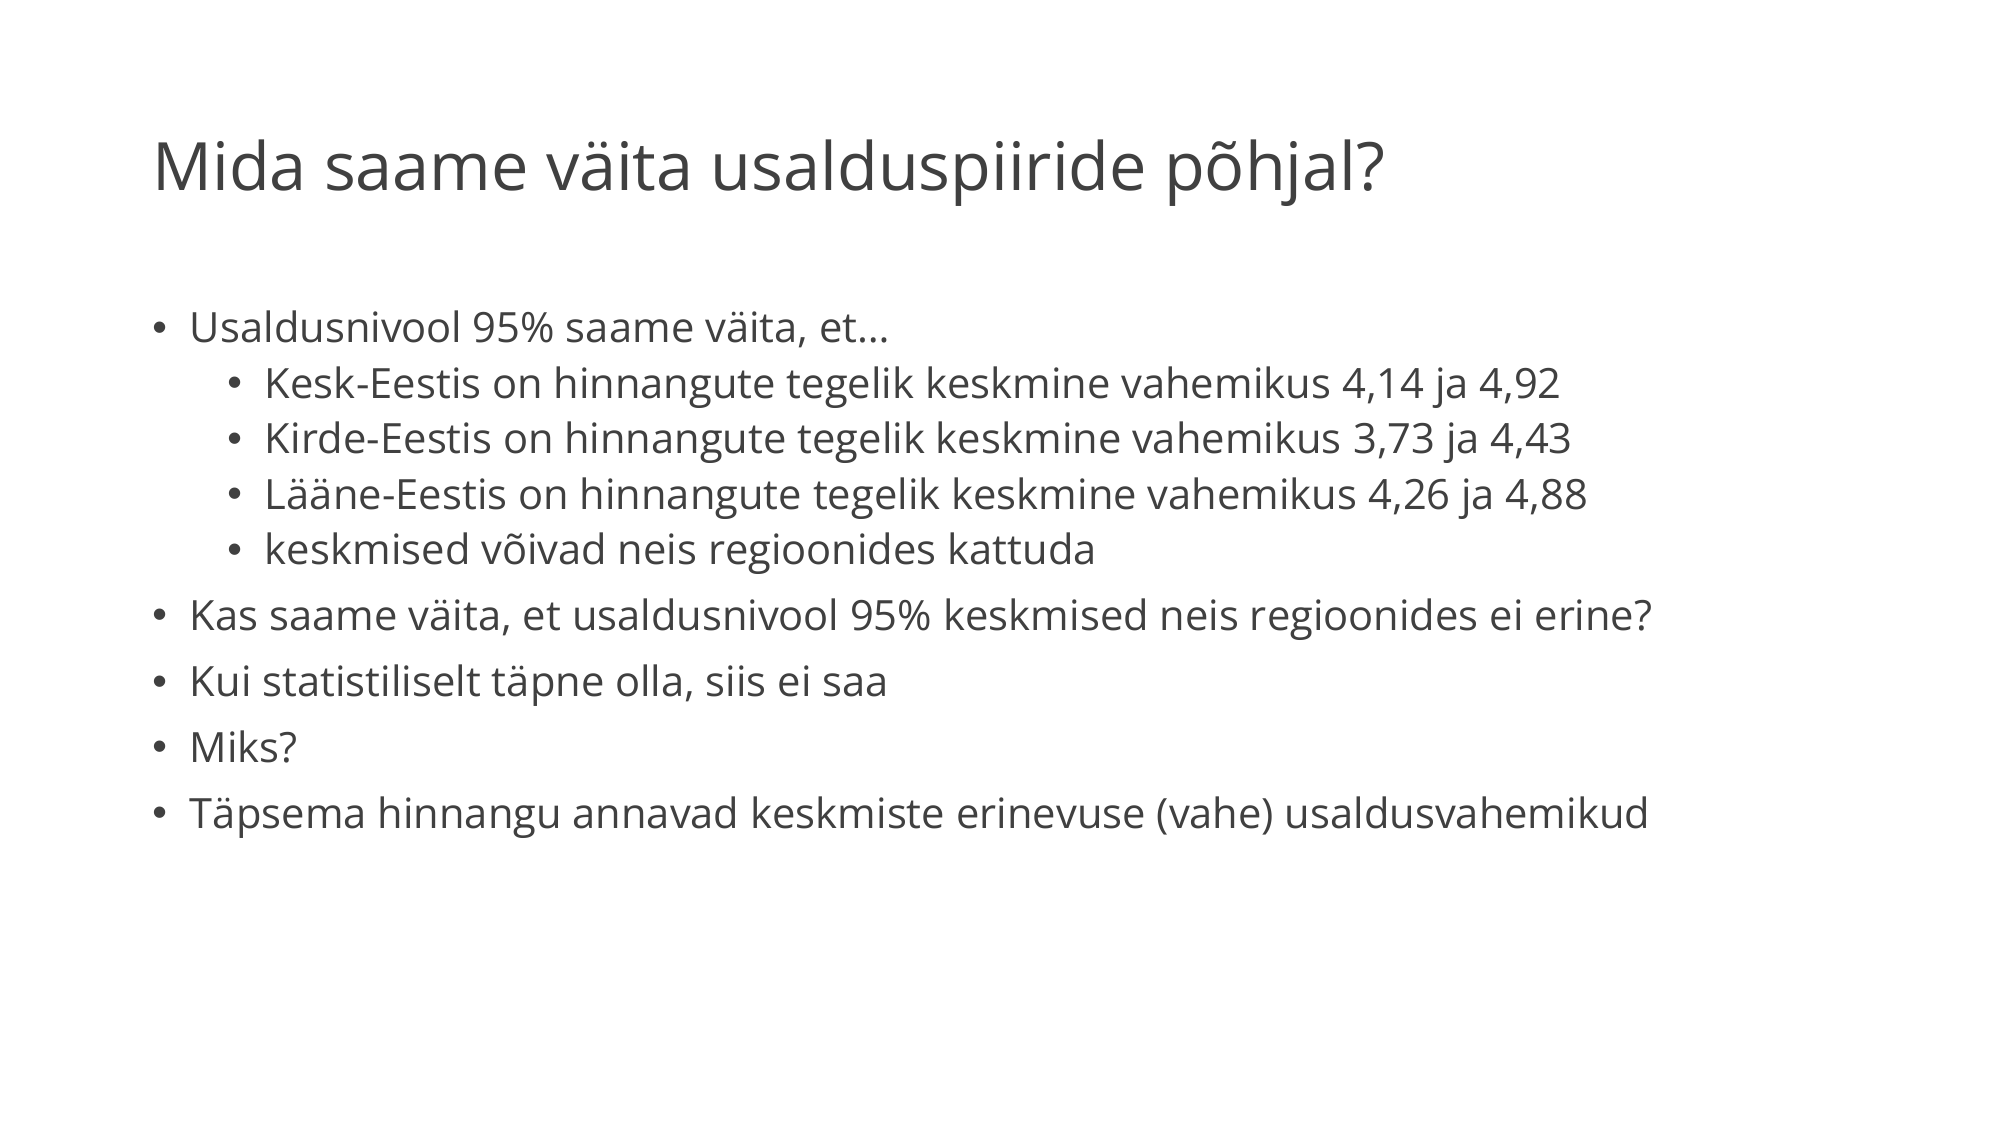

# Mida saame väita usalduspiiride põhjal?
Usaldusnivool 95% saame väita, et…
Kesk-Eestis on hinnangute tegelik keskmine vahemikus 4,14 ja 4,92
Kirde-Eestis on hinnangute tegelik keskmine vahemikus 3,73 ja 4,43
Lääne-Eestis on hinnangute tegelik keskmine vahemikus 4,26 ja 4,88
keskmised võivad neis regioonides kattuda
Kas saame väita, et usaldusnivool 95% keskmised neis regioonides ei erine?
Kui statistiliselt täpne olla, siis ei saa
Miks?
Täpsema hinnangu annavad keskmiste erinevuse (vahe) usaldusvahemikud